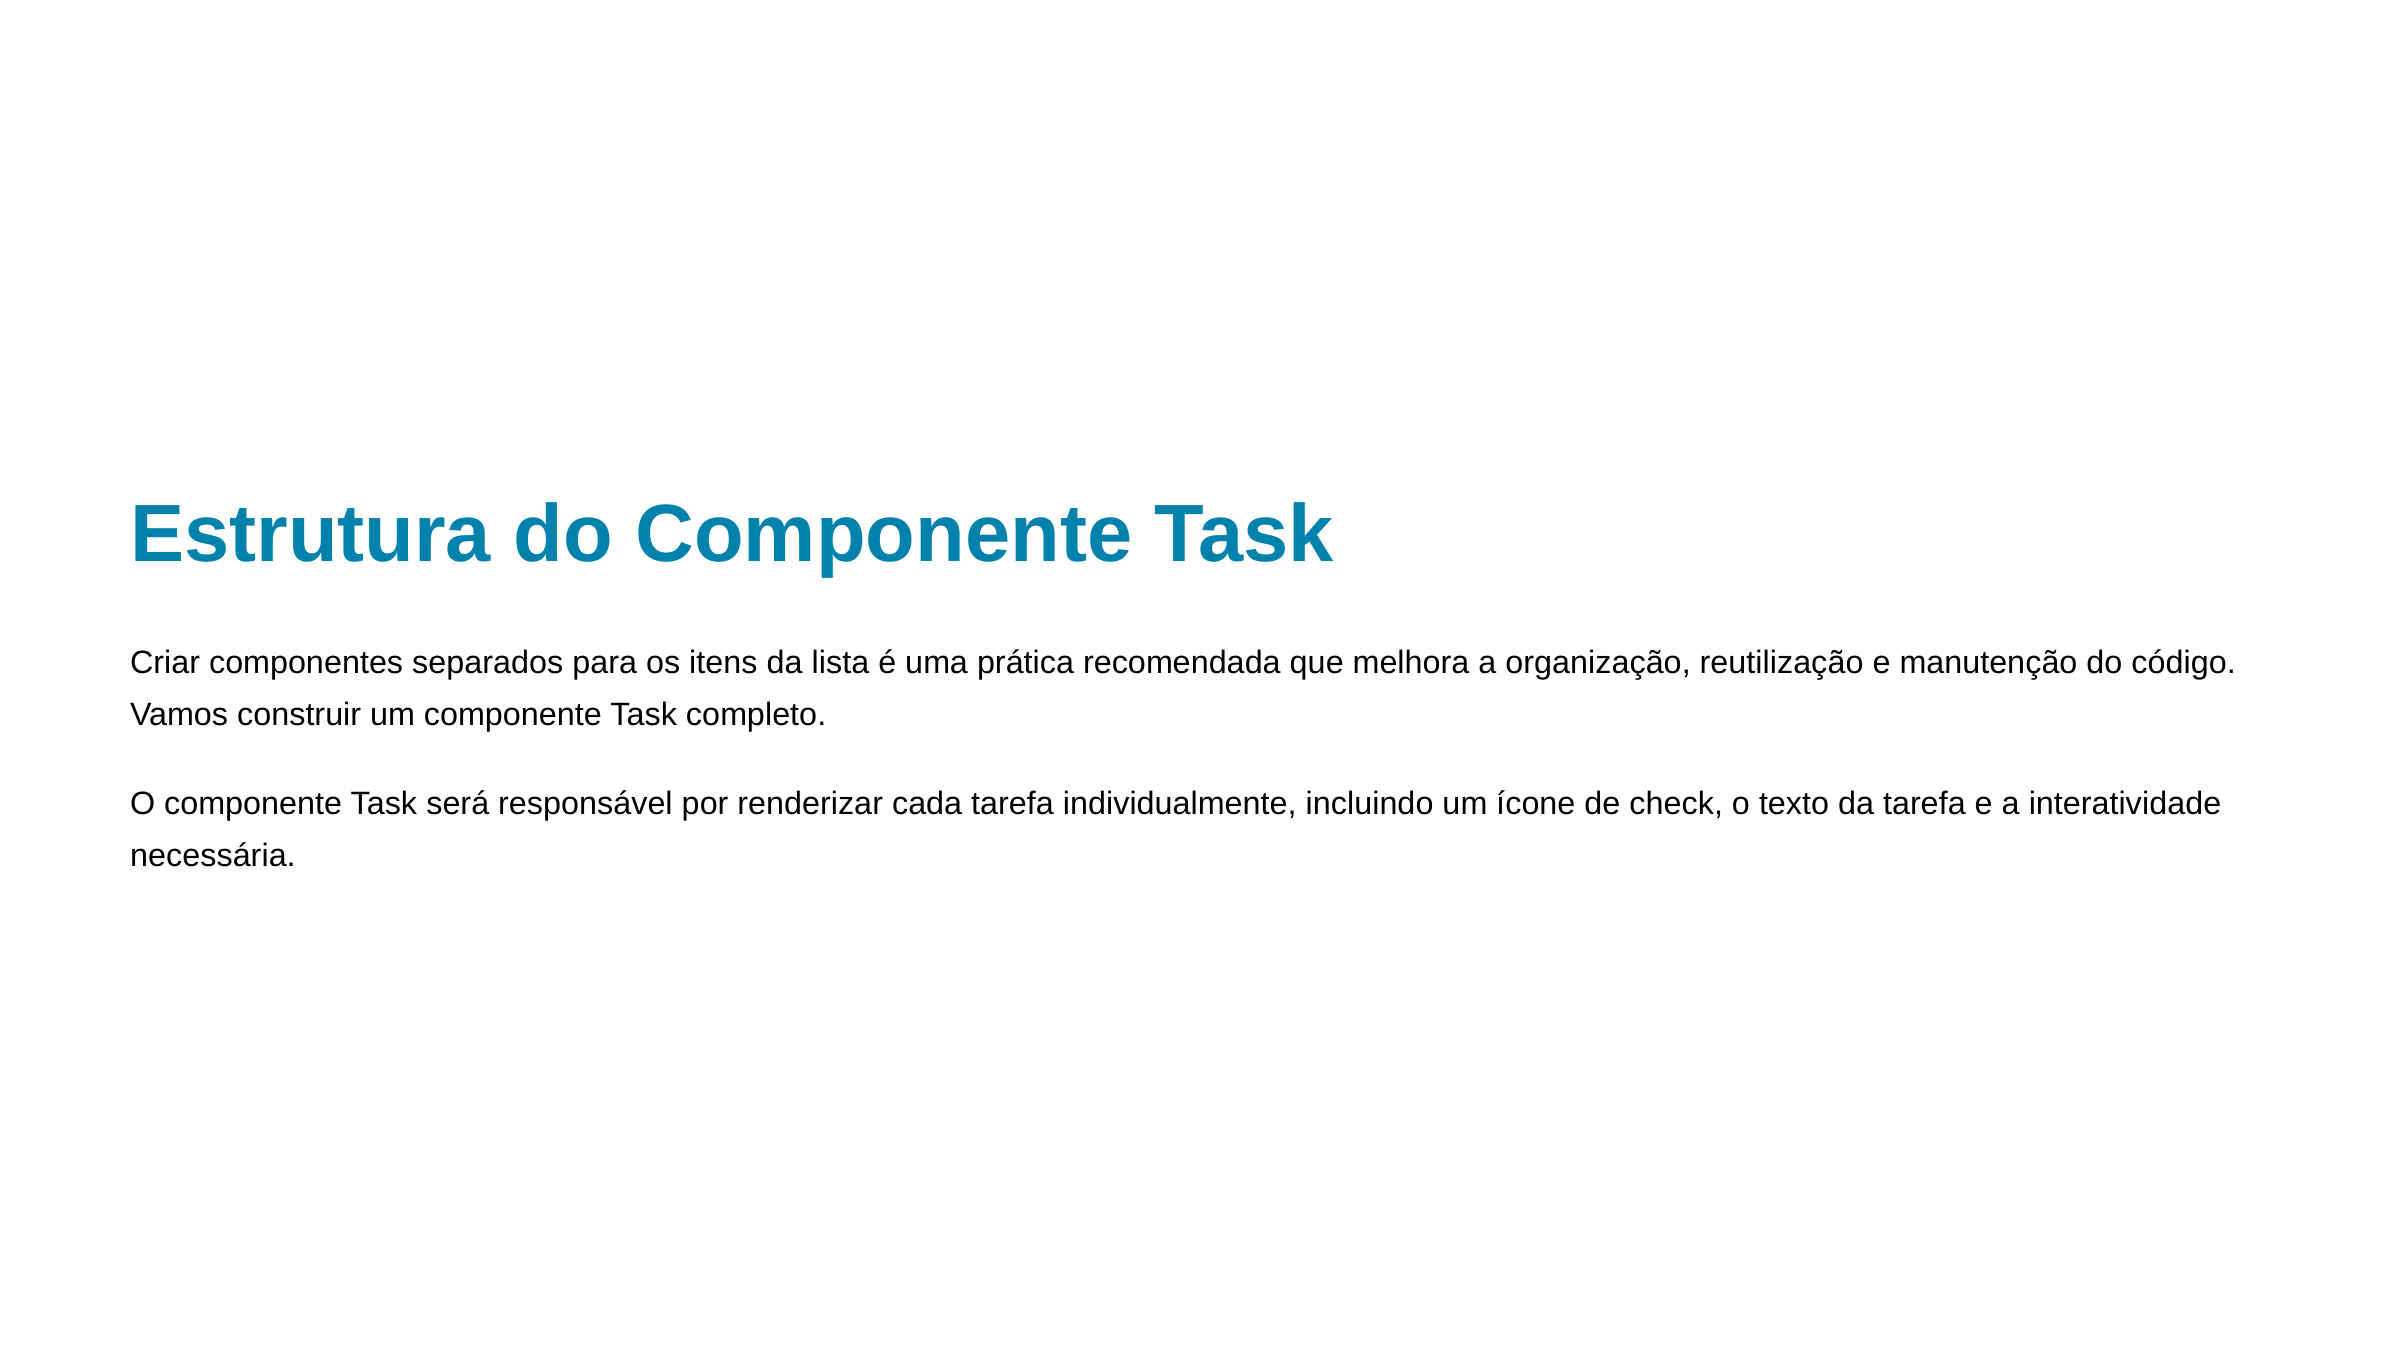

Estrutura do Componente Task
Criar componentes separados para os itens da lista é uma prática recomendada que melhora a organização, reutilização e manutenção do código. Vamos construir um componente Task completo.
O componente Task será responsável por renderizar cada tarefa individualmente, incluindo um ícone de check, o texto da tarefa e a interatividade necessária.